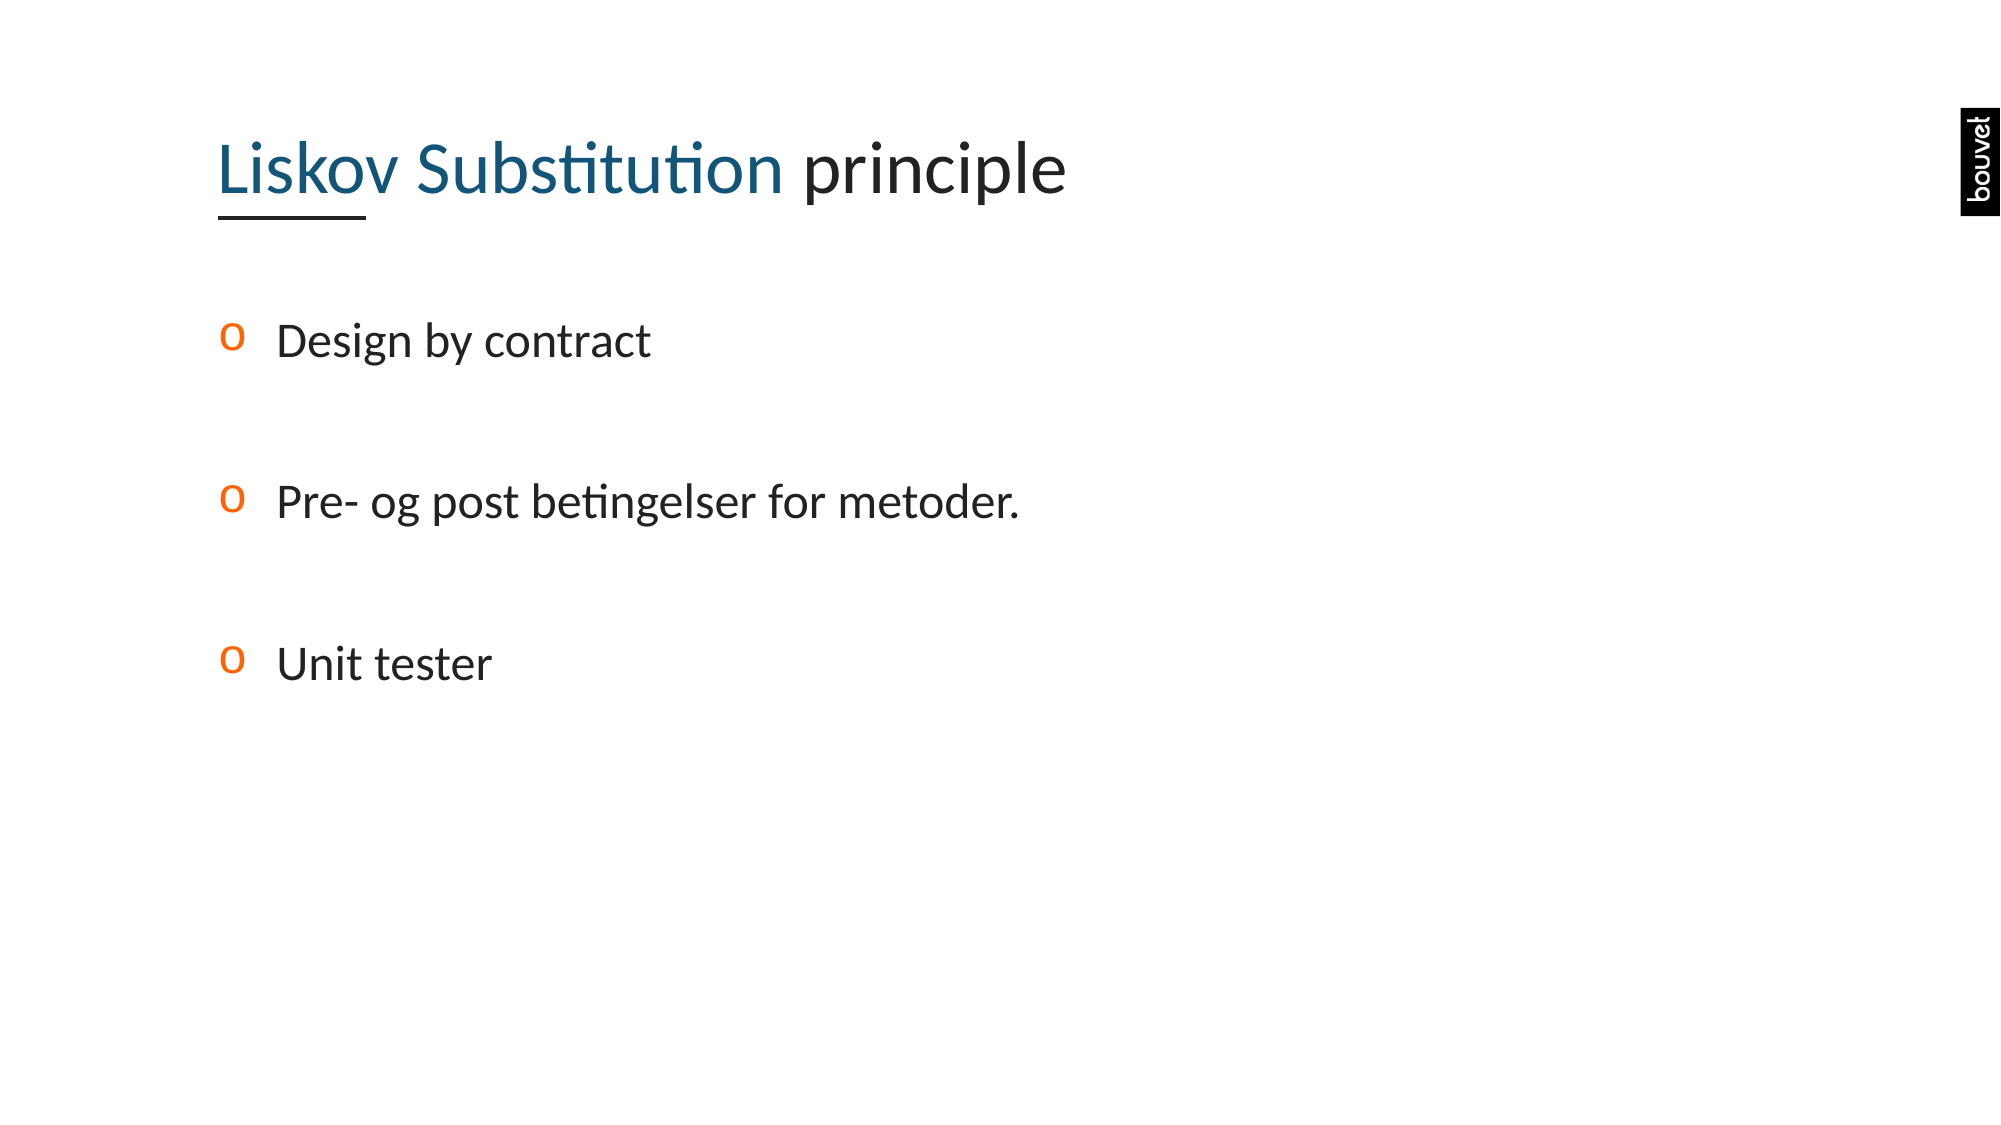

# Liskov Substitution principle
Design by contract

Pre- og post betingelser for metoder.

Unit tester